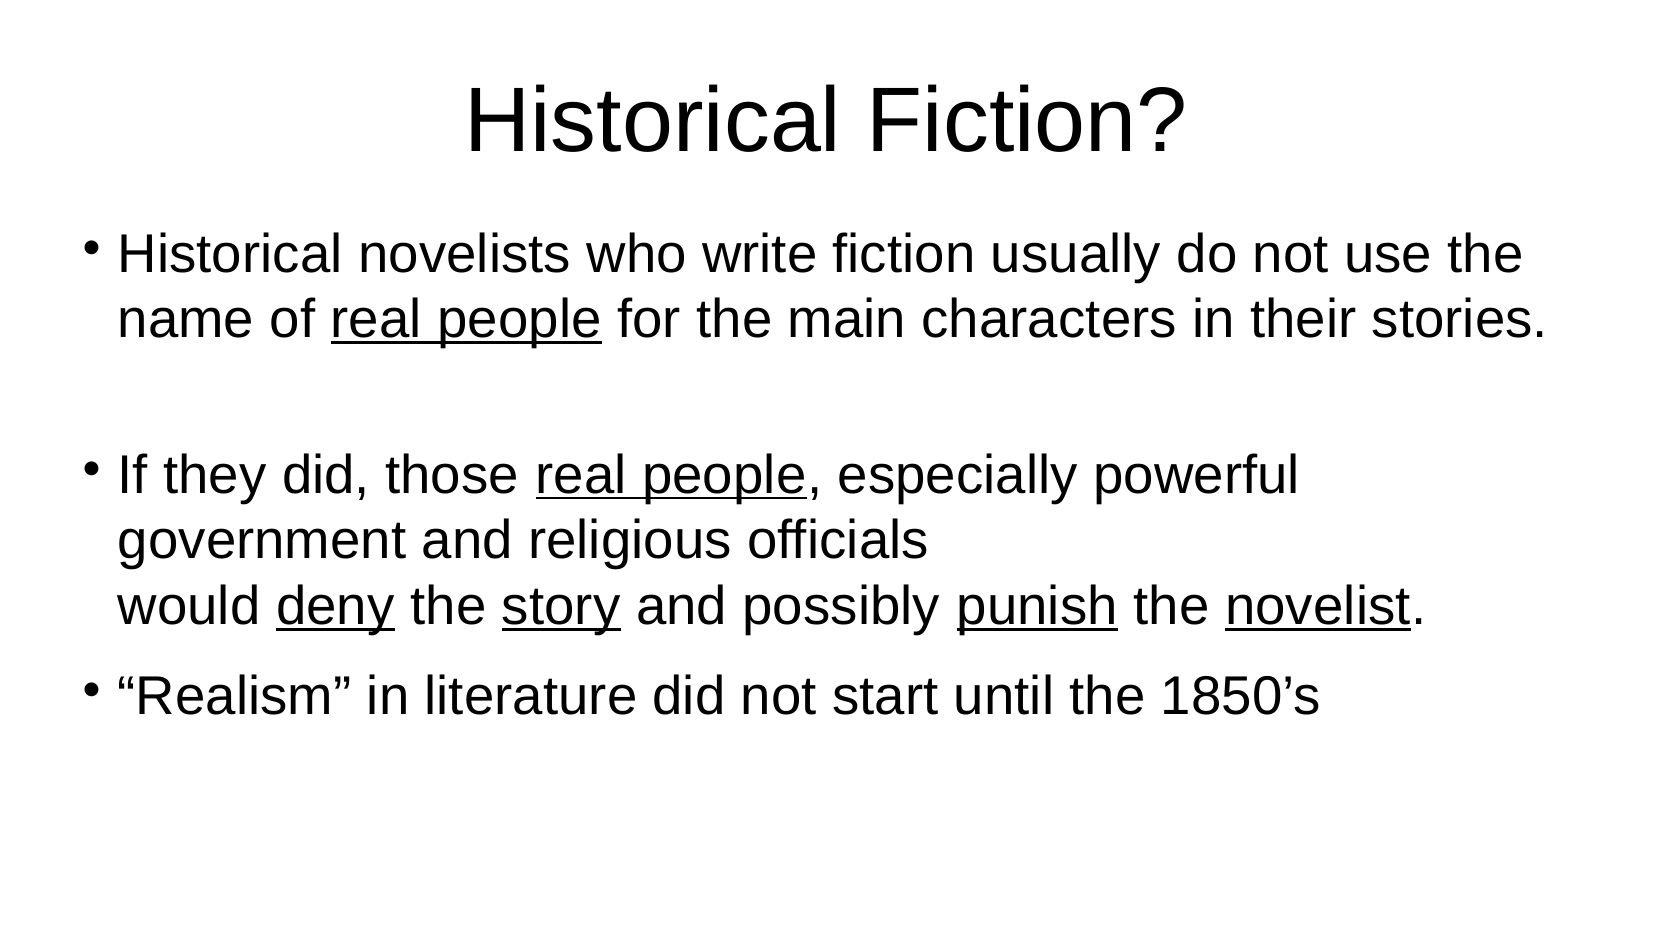

# Historical Fiction?
Historical novelists who write fiction usually do not use the name of real people for the main characters in their stories.
If they did, those real people, especially powerful government and religious officials
would deny the story and possibly punish the novelist.
“Realism” in literature did not start until the 1850’s